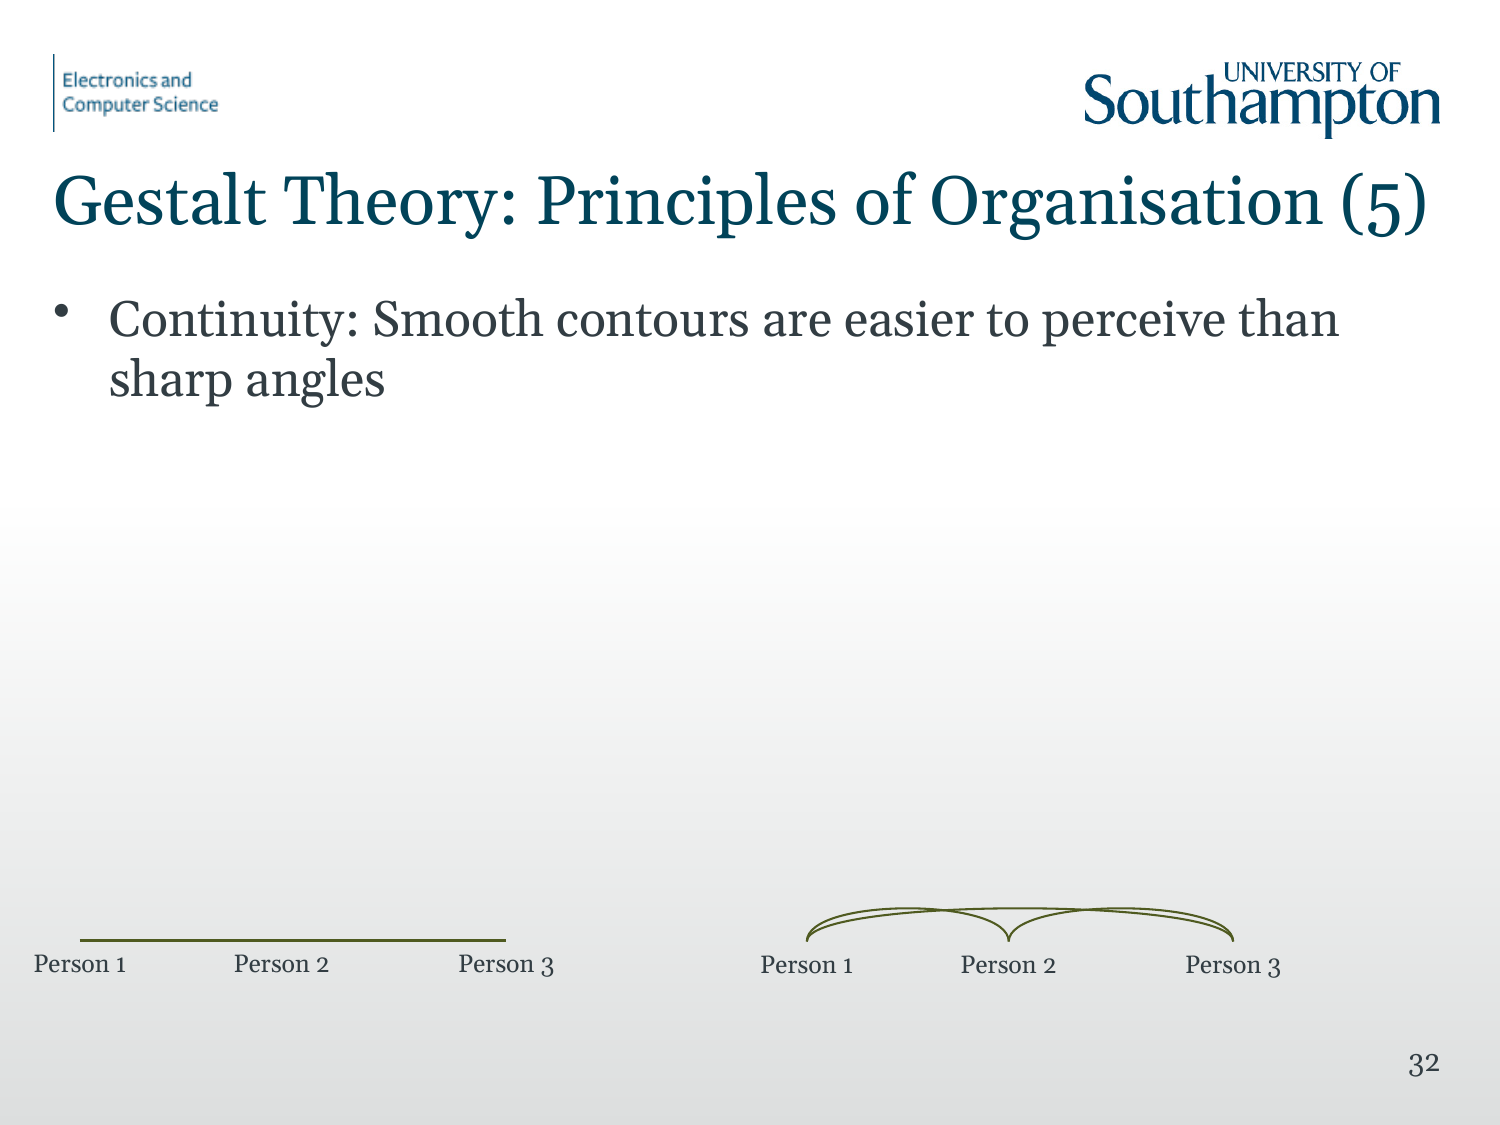

# Gestalt Theory: Principles of Organisation (5)
Continuity: Smooth contours are easier to perceive than sharp angles

Person 1
Person 2
Person 3
Person 1
Person 2
Person 3
32